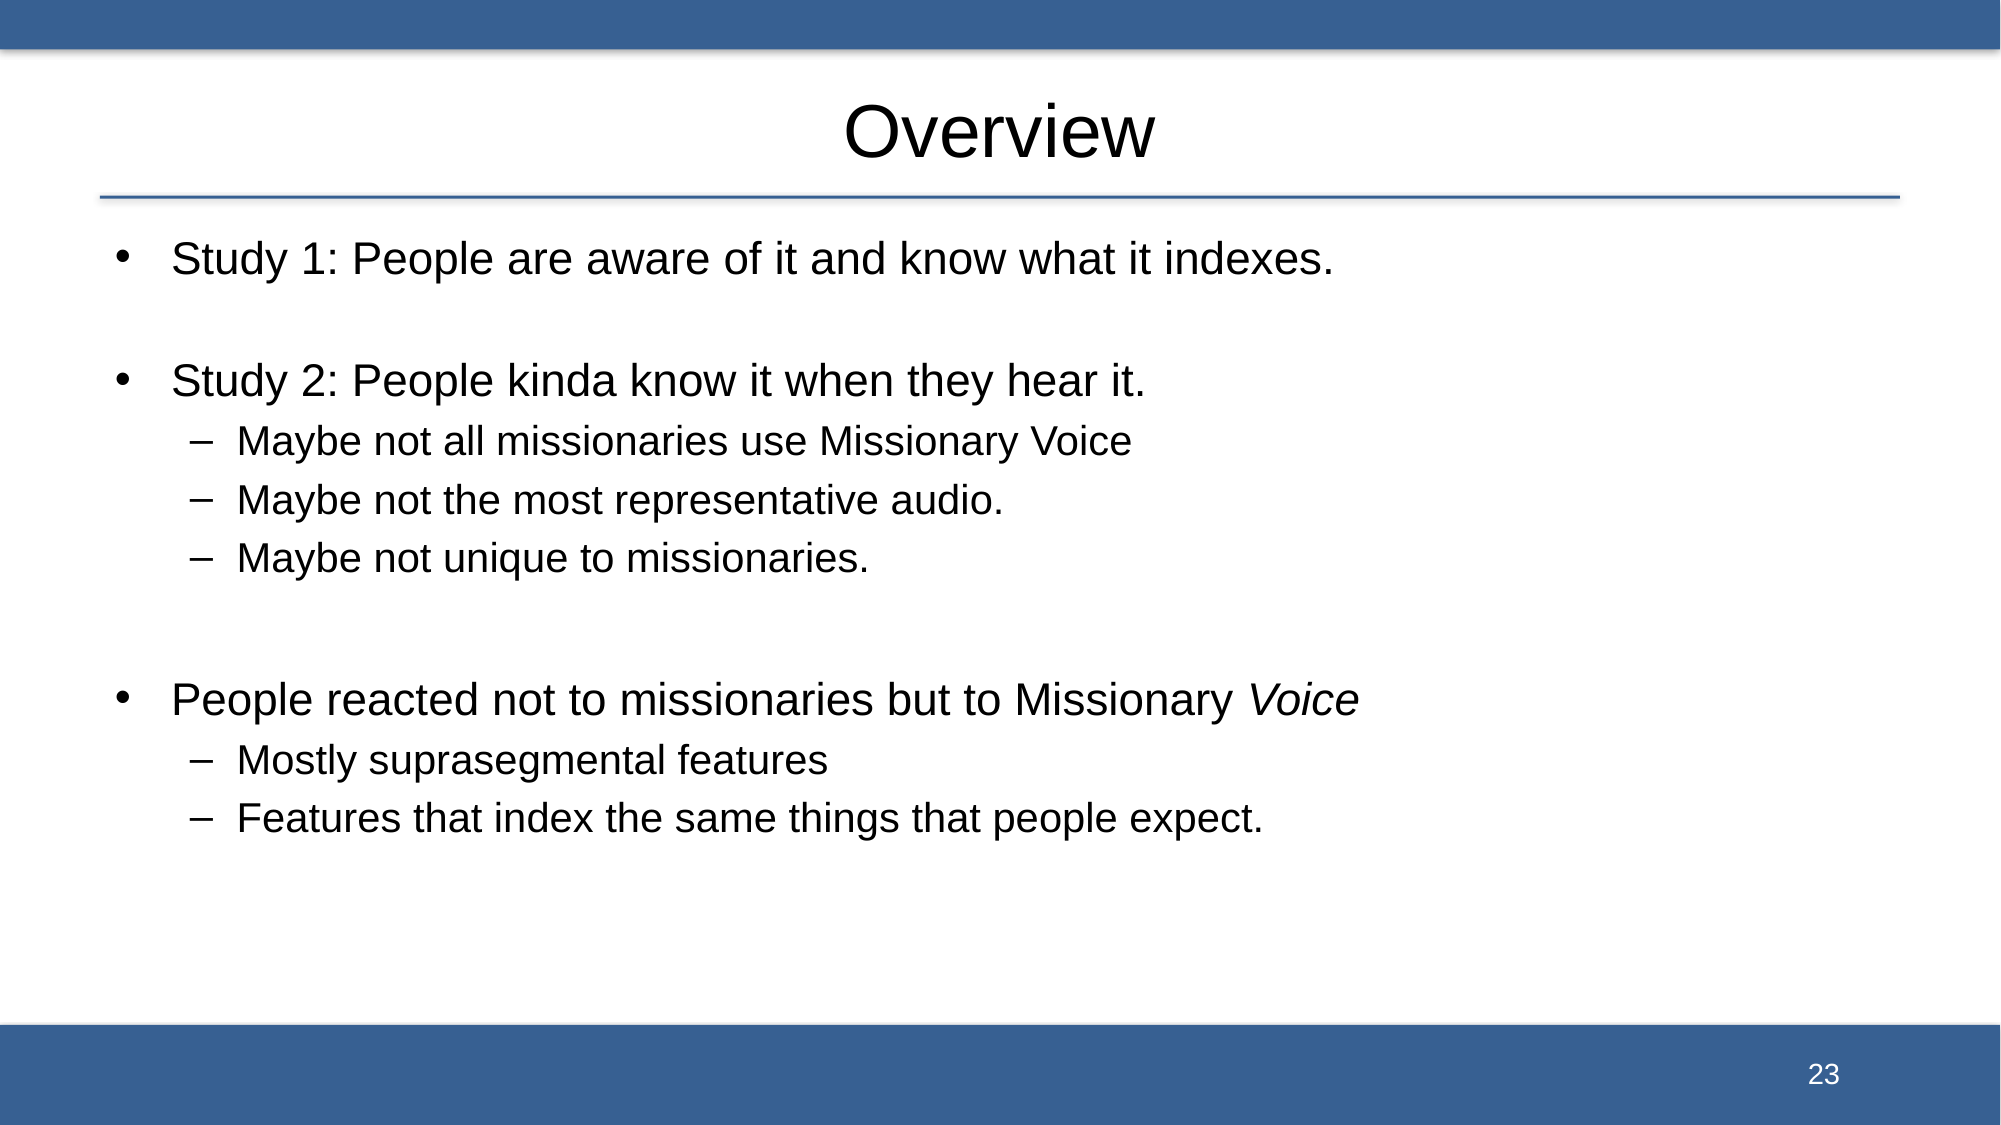

# Overview
Study 1: People are aware of it and know what it indexes.

Study 2: People kinda know it when they hear it.
Maybe not all missionaries use Missionary Voice
Maybe not the most representative audio.
Maybe not unique to missionaries.

People reacted not to missionaries but to Missionary Voice
Mostly suprasegmental features
Features that index the same things that people expect.

23